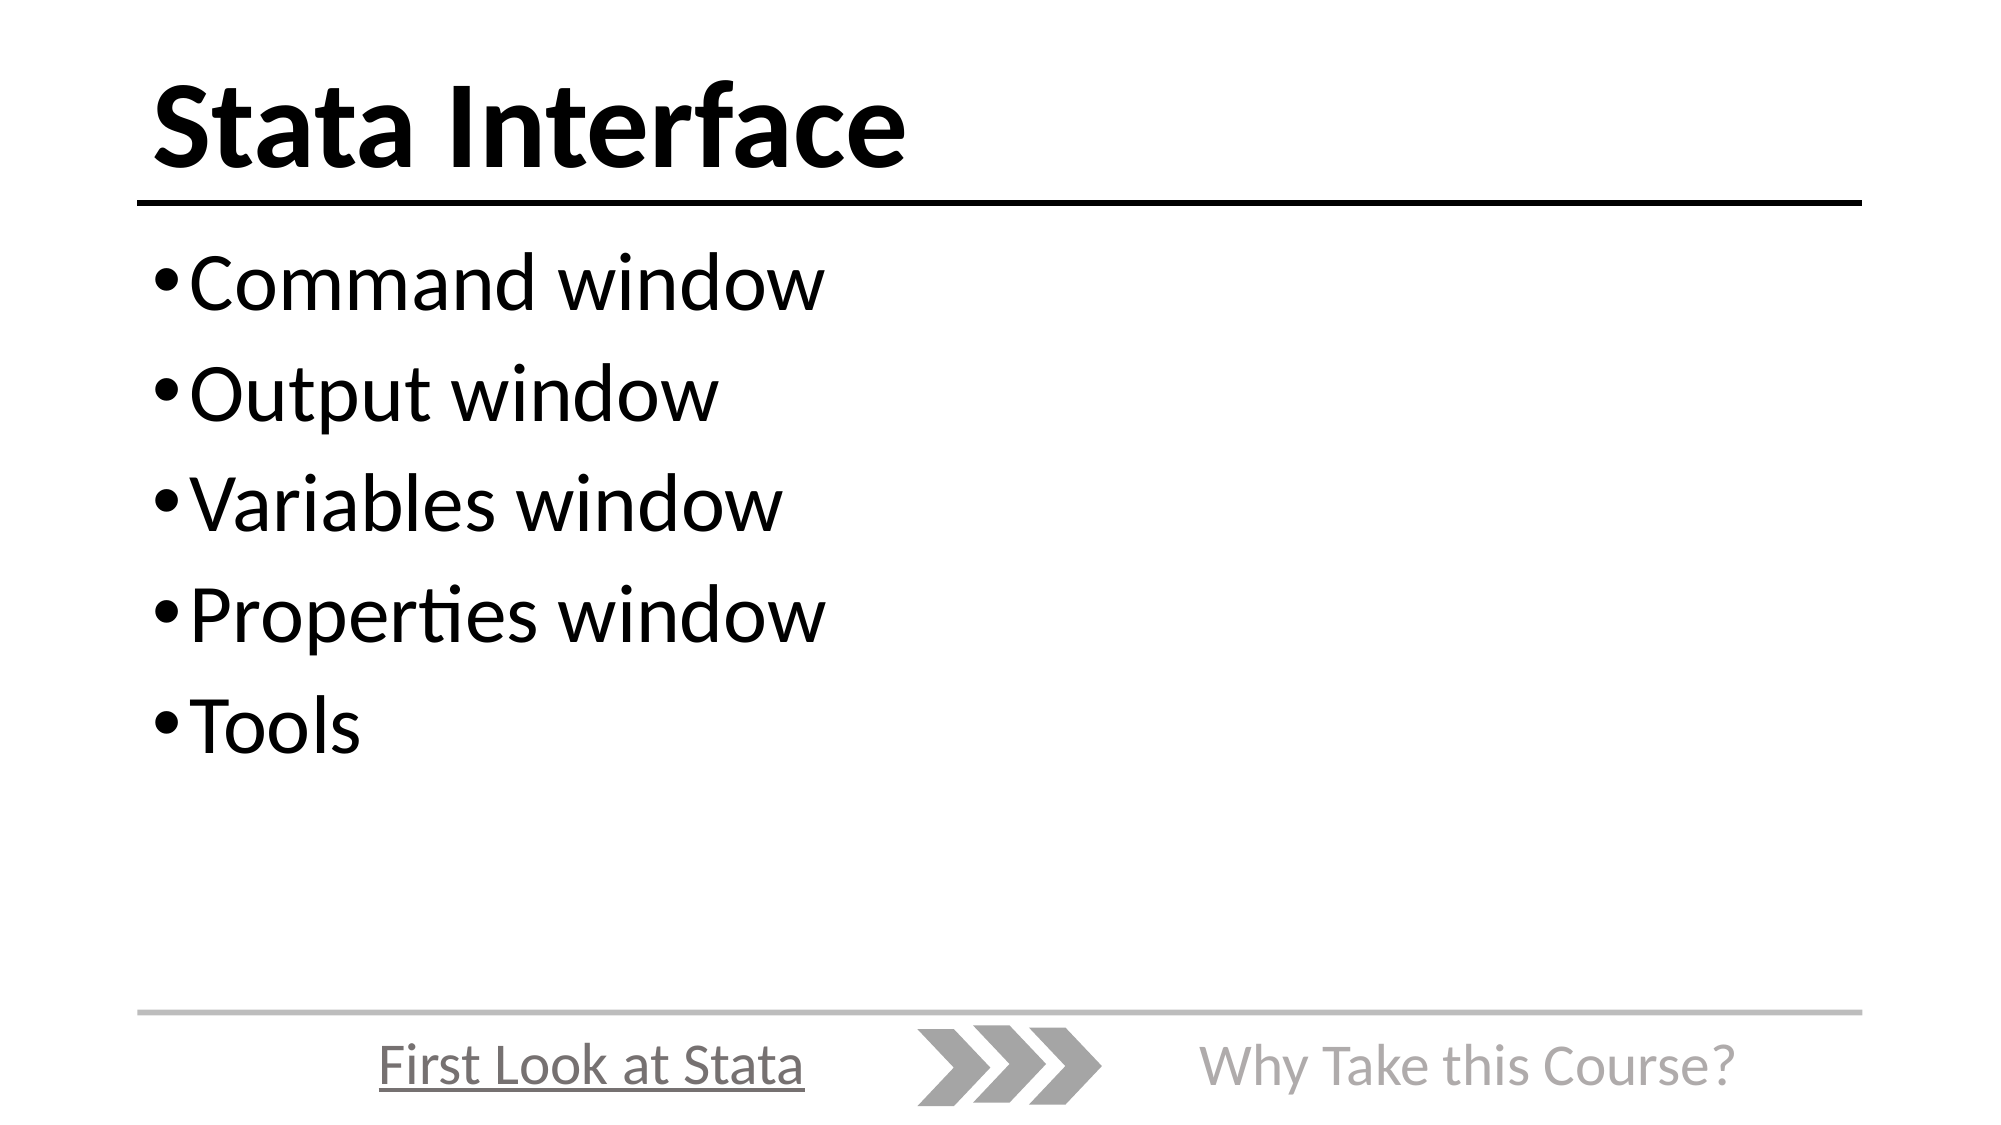

# Stata Interface
Command window
Output window
Variables window
Properties window
Tools
First Look at Stata
Why Take this Course?